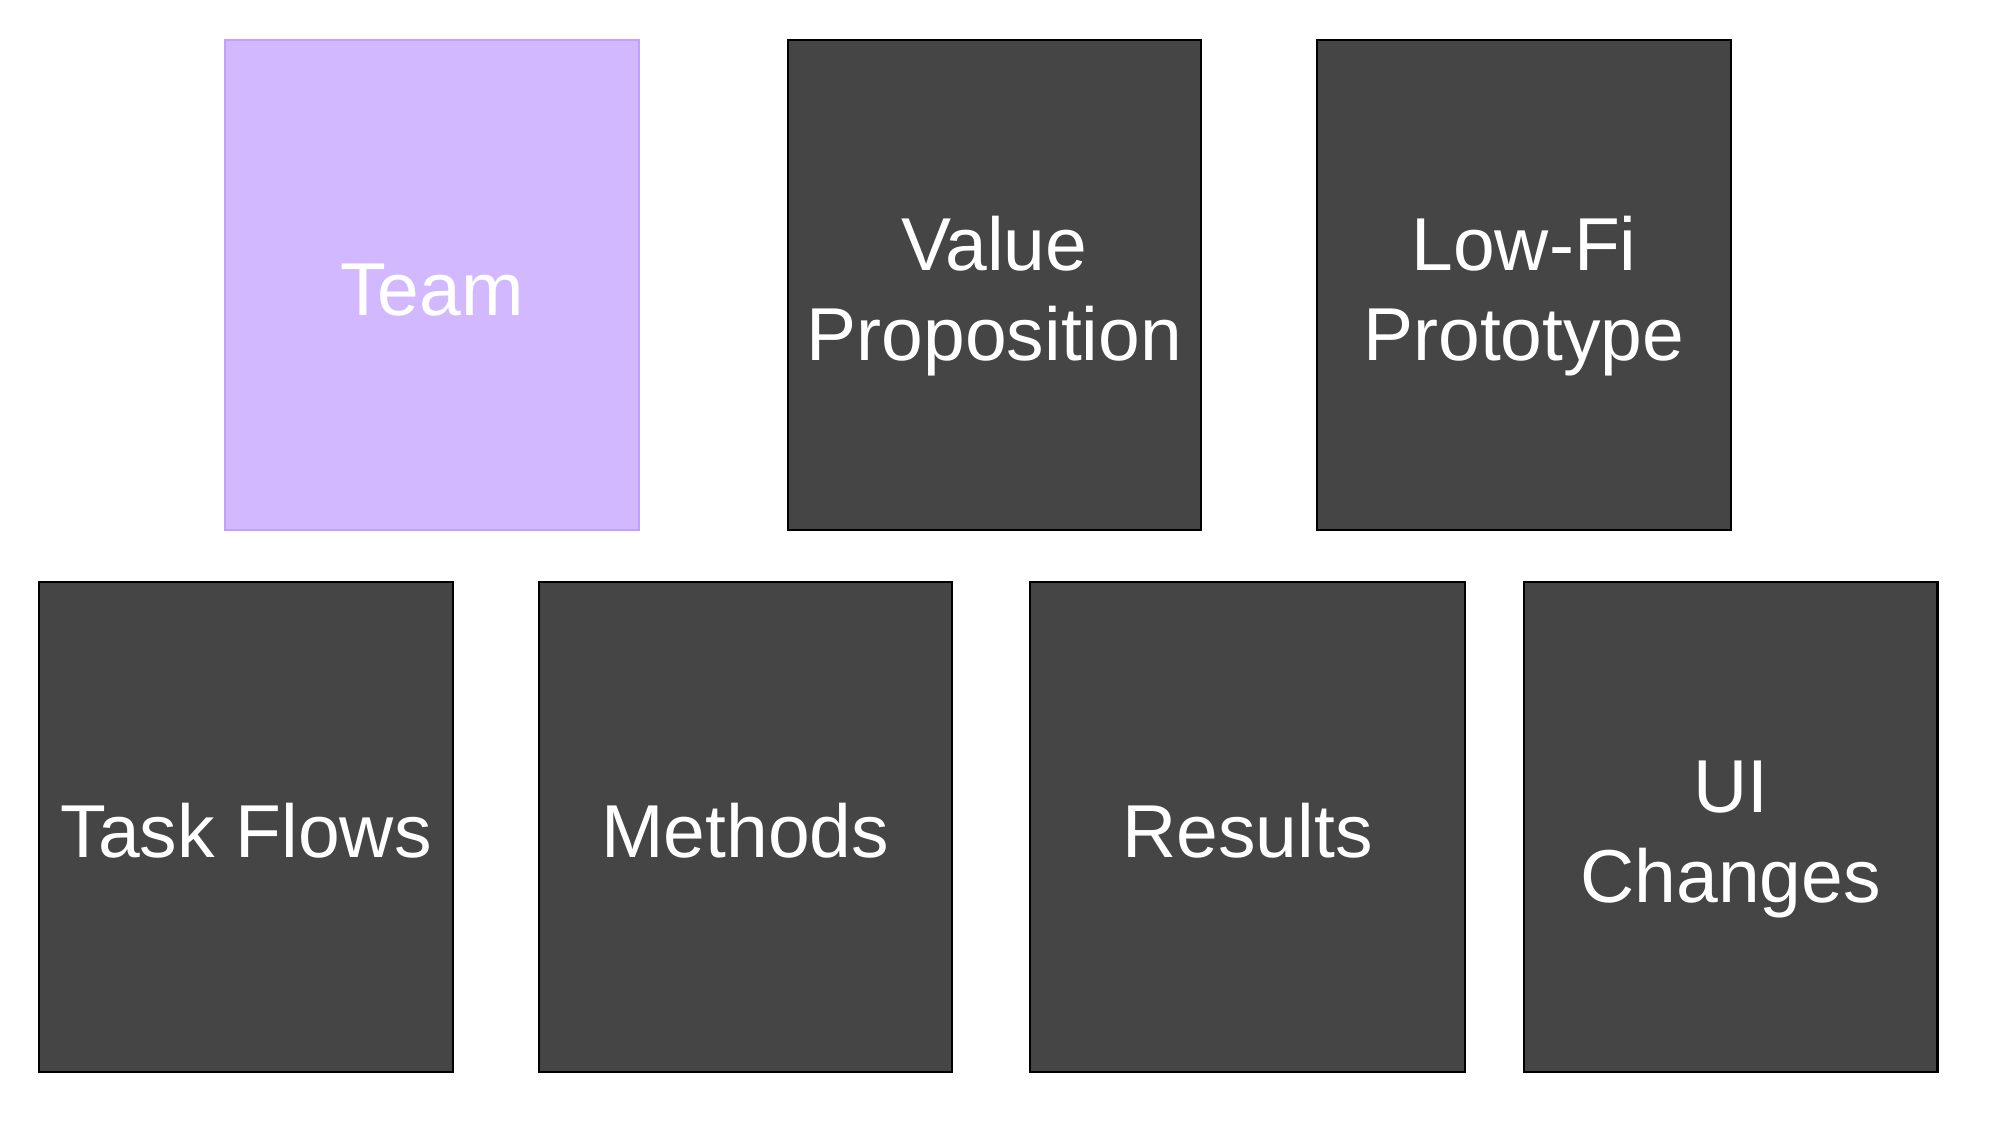

Low-Fi Prototype
Team
Value Proposition
Methods
Results
Task Flows
UI Changes